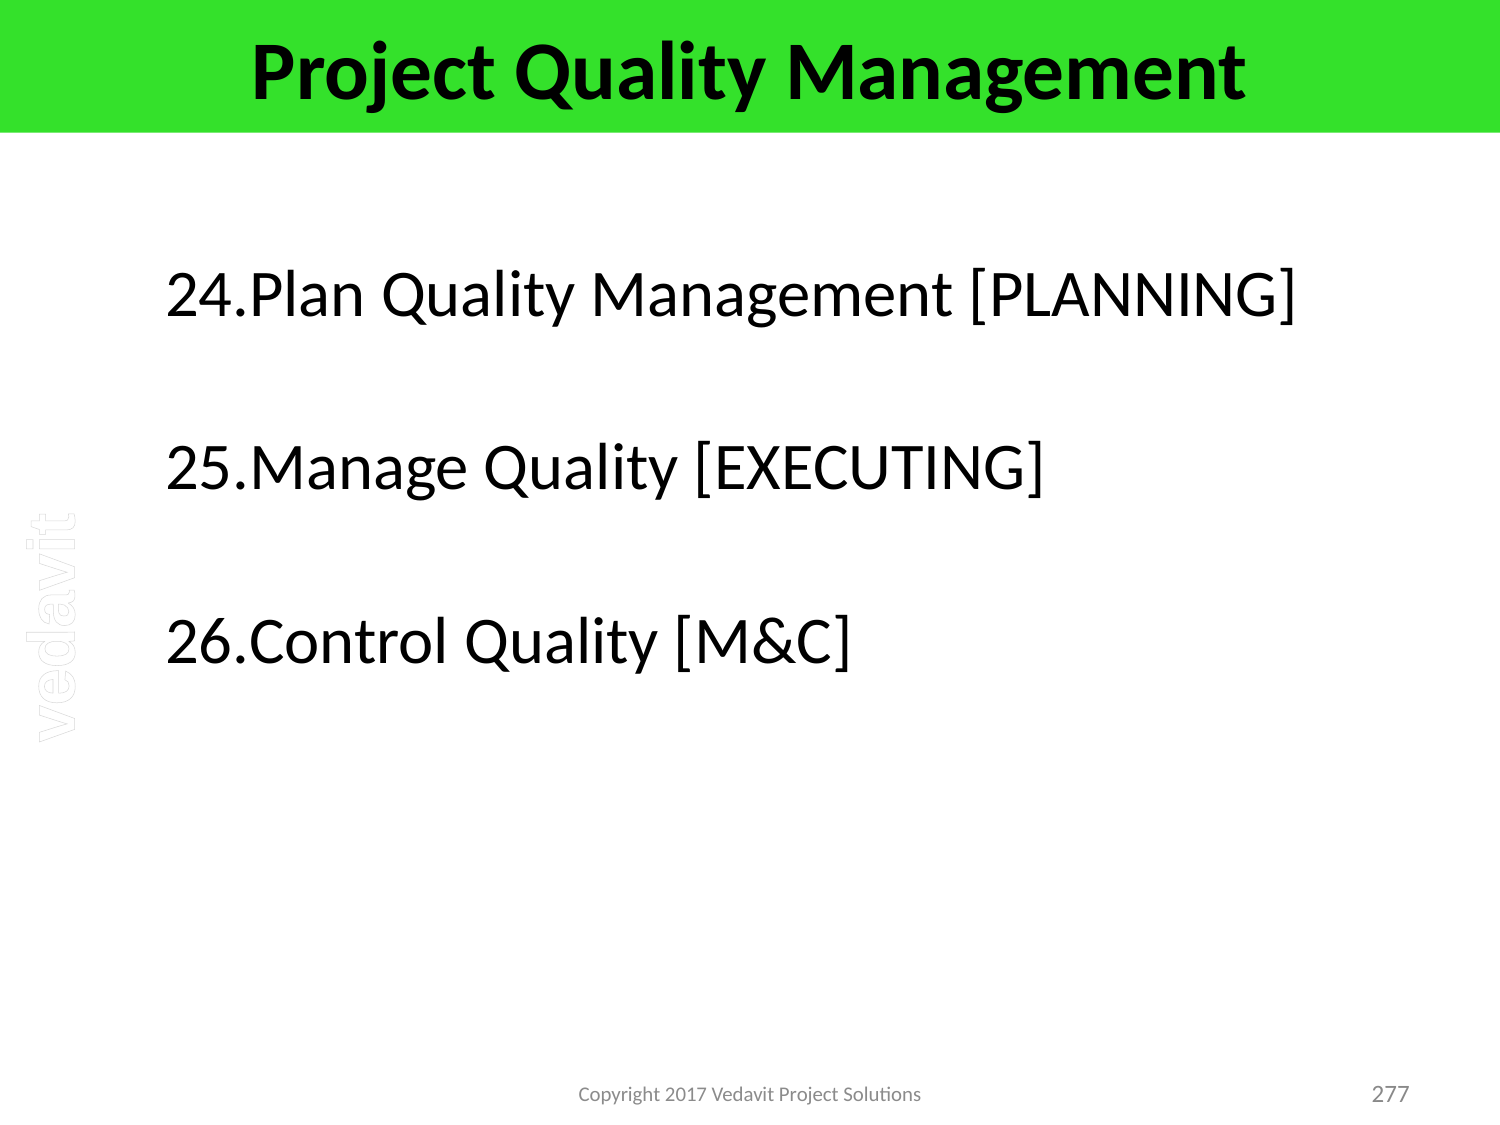

# Project Quality Management
Plan Quality Management [PLANNING]
Manage Quality [EXECUTING]
Control Quality [M&C]
Copyright 2017 Vedavit Project Solutions
277